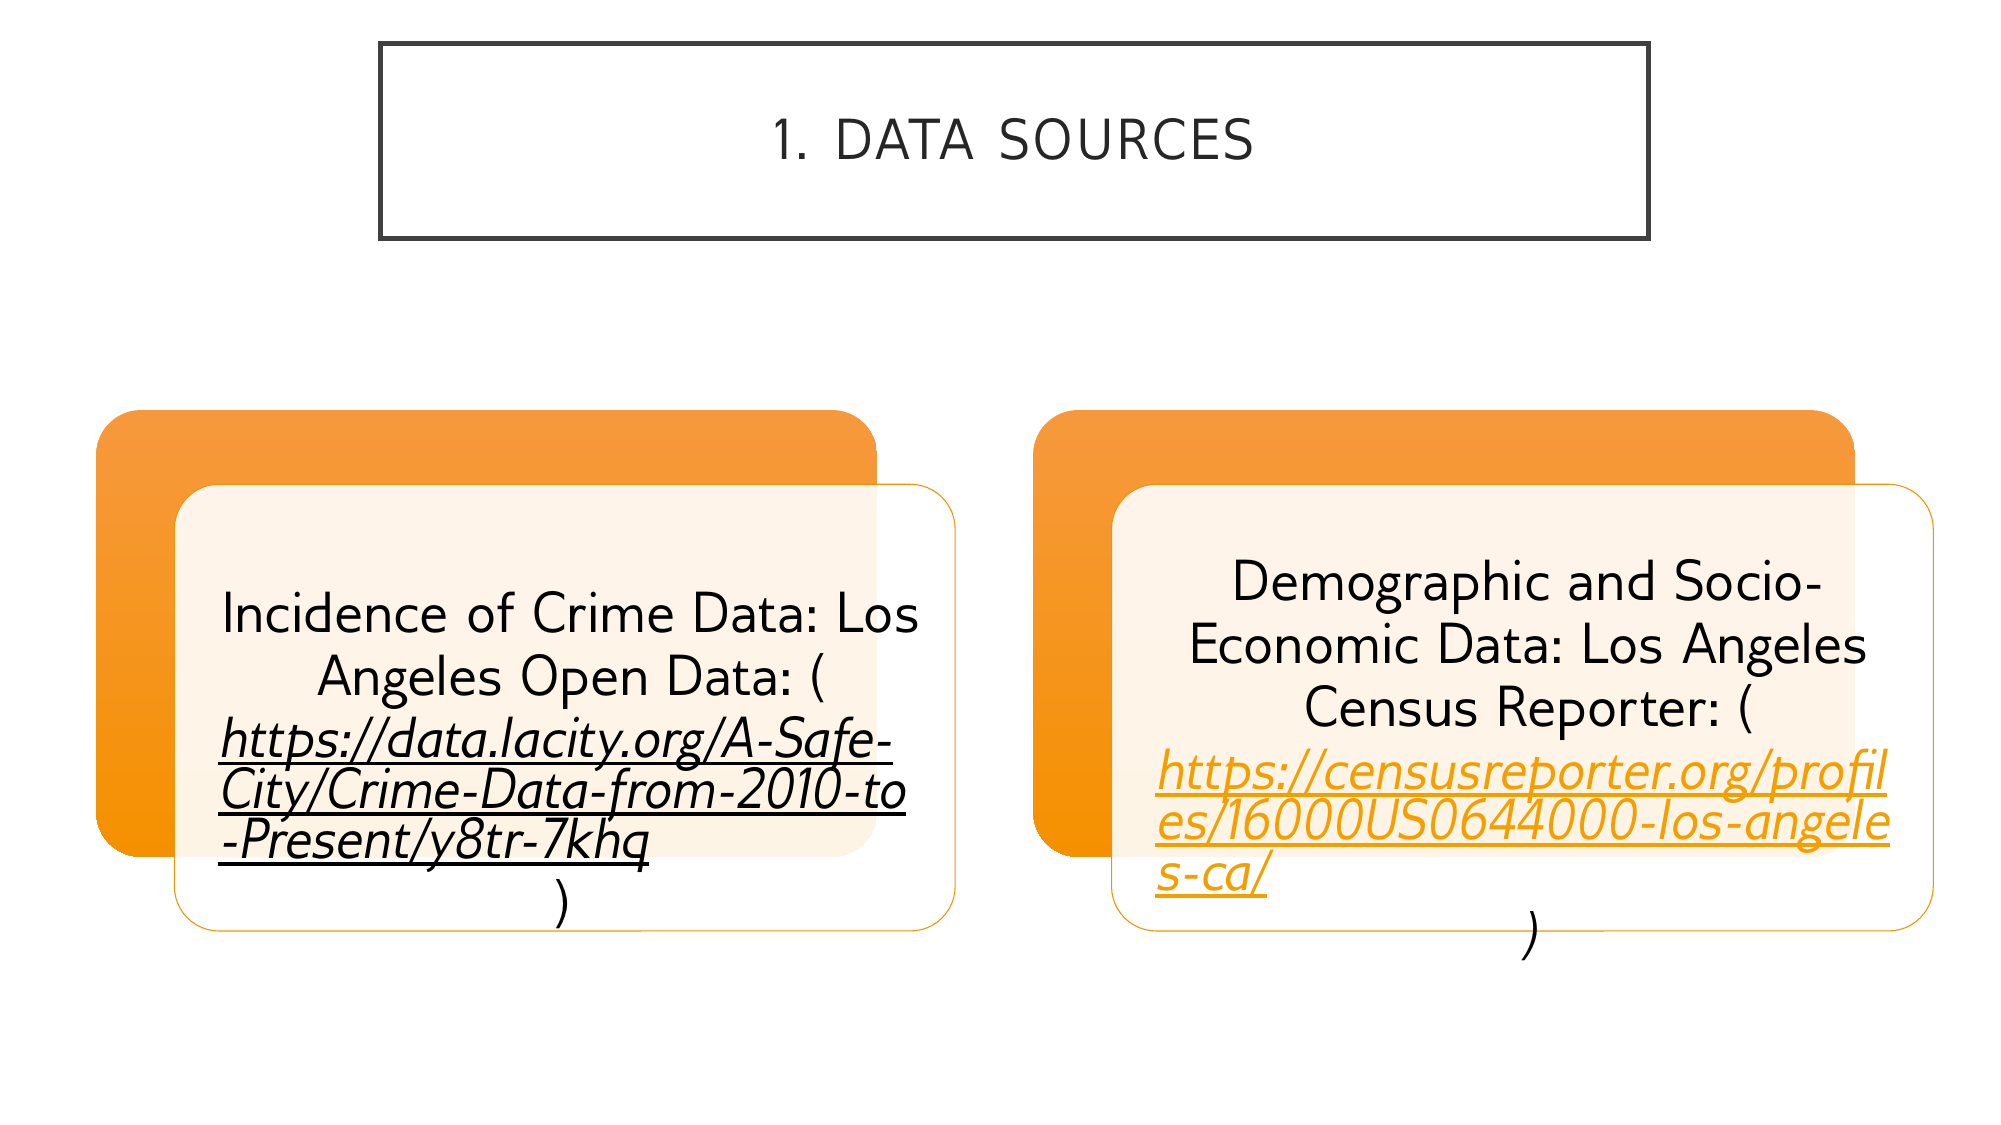

# 1. Data Sources
Incidence of Crime Data: Los Angeles Open Data: (https://data.lacity.org/A-Safe-City/Crime-Data-from-2010-to-Present/y8tr-7khq)
Demographic and Socio-Economic Data: Los Angeles Census Reporter: (https://censusreporter.org/profiles/16000US0644000-los-angeles-ca/)